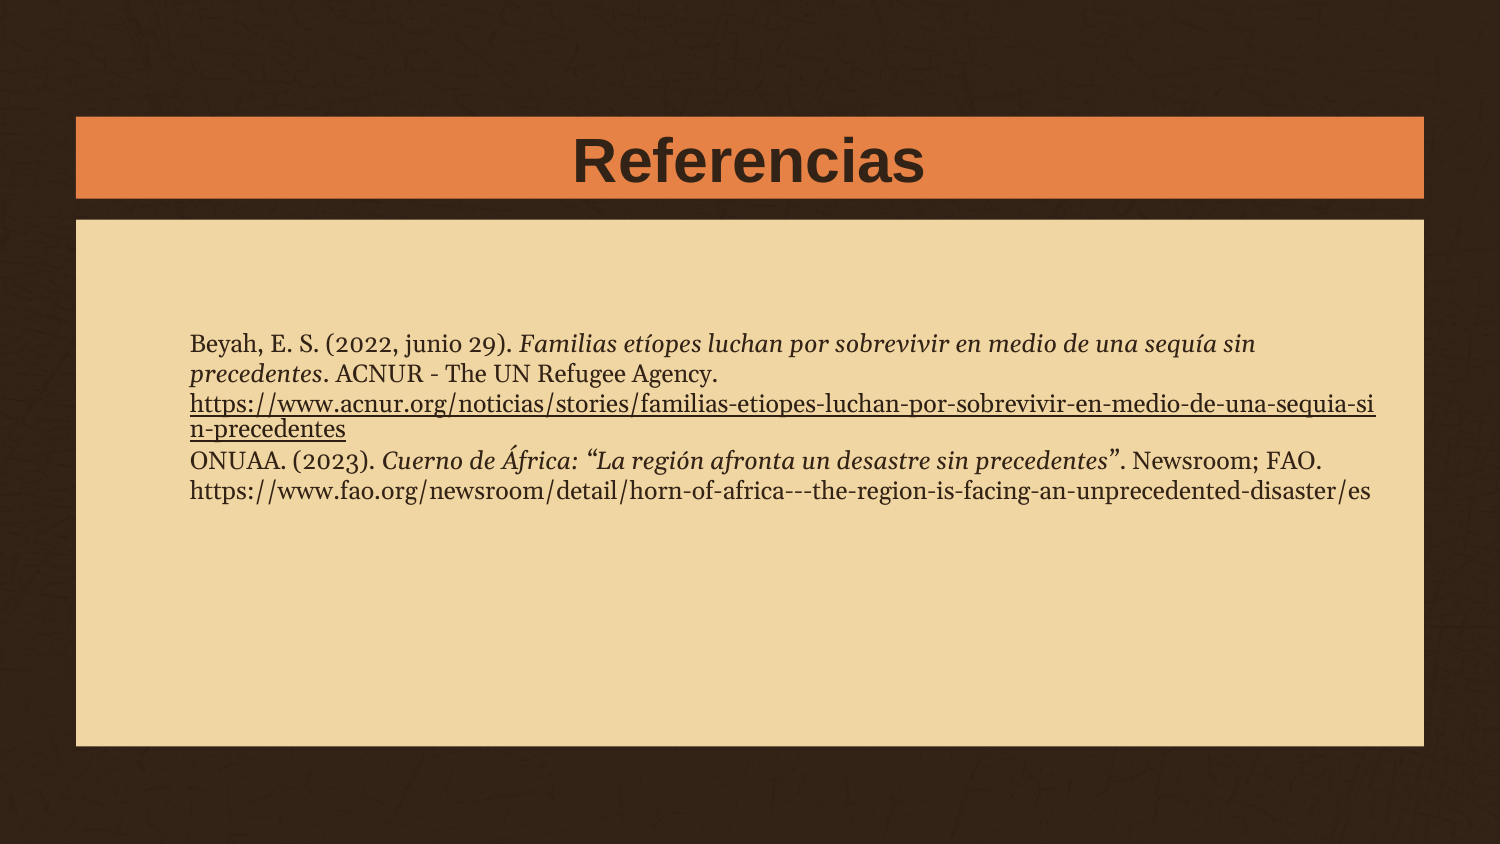

# Referencias
Beyah, E. S. (2022, junio 29). Familias etíopes luchan por sobrevivir en medio de una sequía sin precedentes. ACNUR - The UN Refugee Agency. https://www.acnur.org/noticias/stories/familias-etiopes-luchan-por-sobrevivir-en-medio-de-una-sequia-sin-precedentes
ONUAA. (2023). Cuerno de África: “La región afronta un desastre sin precedentes”. Newsroom; FAO. https://www.fao.org/newsroom/detail/horn-of-africa---the-region-is-facing-an-unprecedented-disaster/es